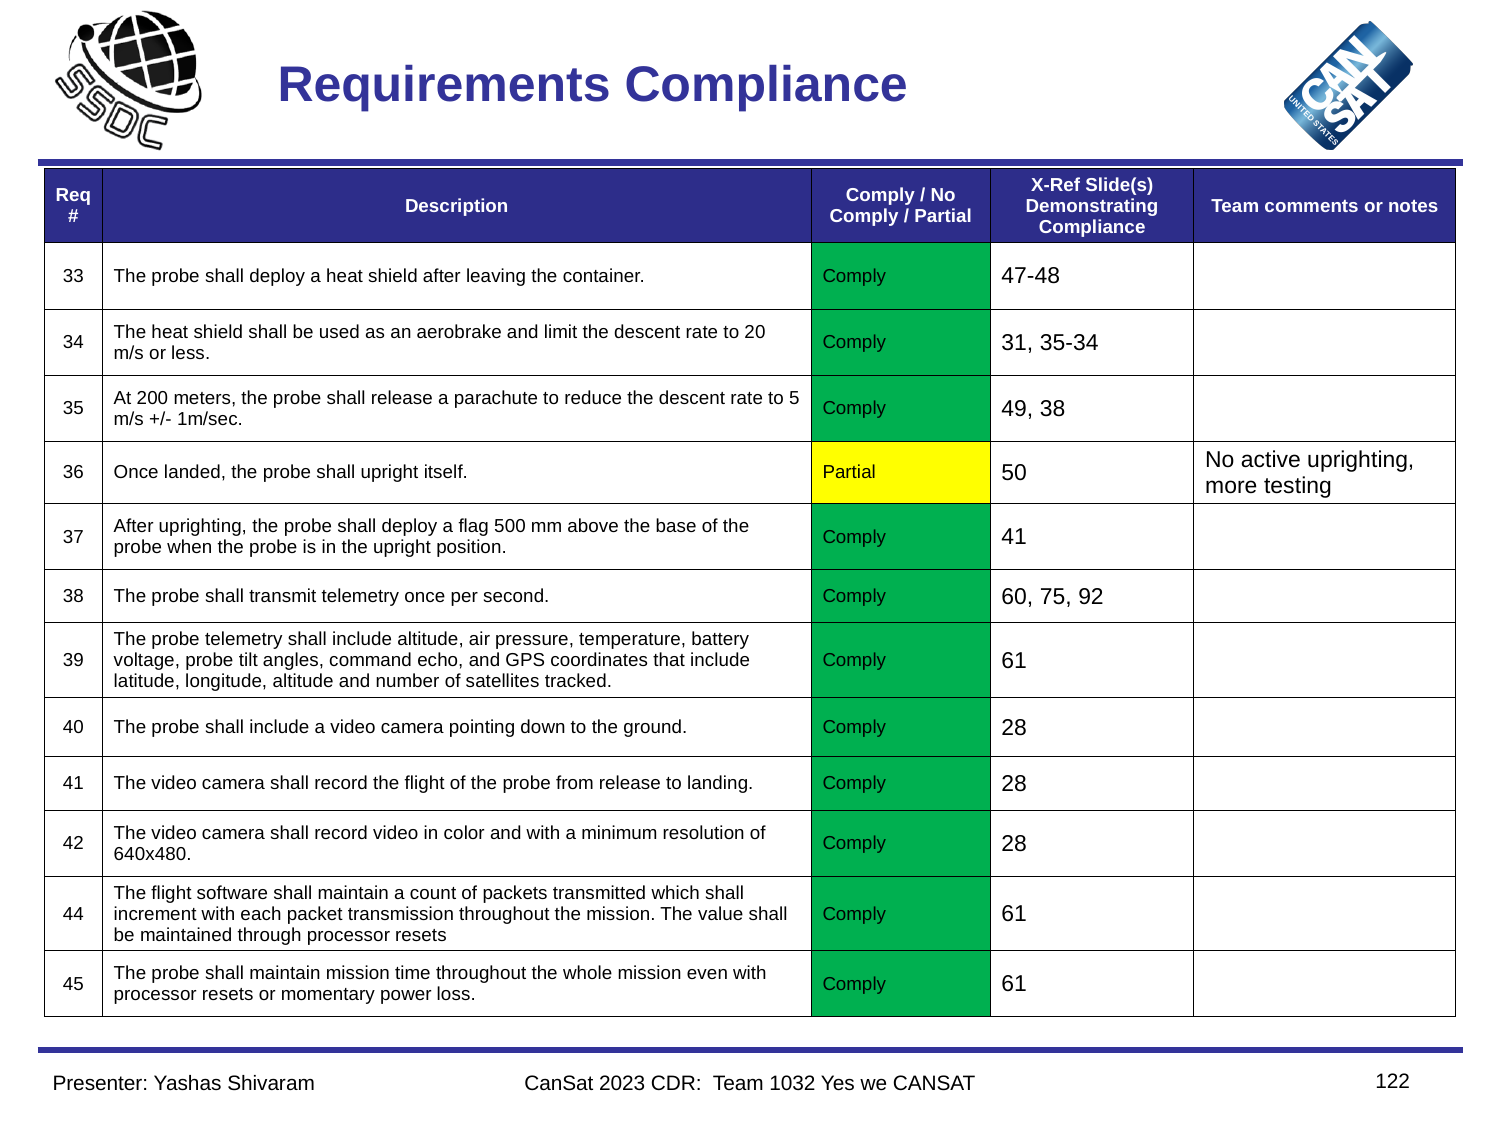

# Requirements Compliance
| Req # | Description​ | Comply / No Comply / Partial | X-Ref Slide(s) Demonstrating Compliance | Team comments or notes |
| --- | --- | --- | --- | --- |
| 33 | The probe shall deploy a heat shield after leaving the container. | Comply | 47-48 |  |
| 34 | The heat shield shall be used as an aerobrake and limit the descent rate to 20 m/s or less. | Comply | 31, 35-34 |  |
| 35 | At 200 meters, the probe shall release a parachute to reduce the descent rate to 5 m/s +/- 1m/sec. | Comply | 49, 38 |  |
| 36 | Once landed, the probe shall upright itself. | Partial | 50 | No active uprighting, more testing |
| 37 | After uprighting, the probe shall deploy a flag 500 mm above the base of the probe when the probe is in the upright position. | Comply | 41 |  |
| 38 | The probe shall transmit telemetry once per second. | Comply | 60, 75, 92 |  |
| 39 | The probe telemetry shall include altitude, air pressure, temperature, battery voltage, probe tilt angles, command echo, and GPS coordinates that include latitude, longitude, altitude and number of satellites tracked. | Comply | 61 |  |
| 40 | The probe shall include a video camera pointing down to the ground. | Comply | 28 |  |
| 41 | The video camera shall record the flight of the probe from release to landing. | Comply | 28 |  |
| 42 | The video camera shall record video in color and with a minimum resolution of 640x480. | Comply | 28 |  |
| 44 | The flight software shall maintain a count of packets transmitted which shall increment with each packet transmission throughout the mission. The value shall be maintained through processor resets | Comply | 61 |  |
| 45 | The probe shall maintain mission time throughout the whole mission even with processor resets or momentary power loss. | Comply | 61 |  |
122
Presenter: Yashas Shivaram
CanSat 2023 CDR:  Team 1032 Yes we CANSAT